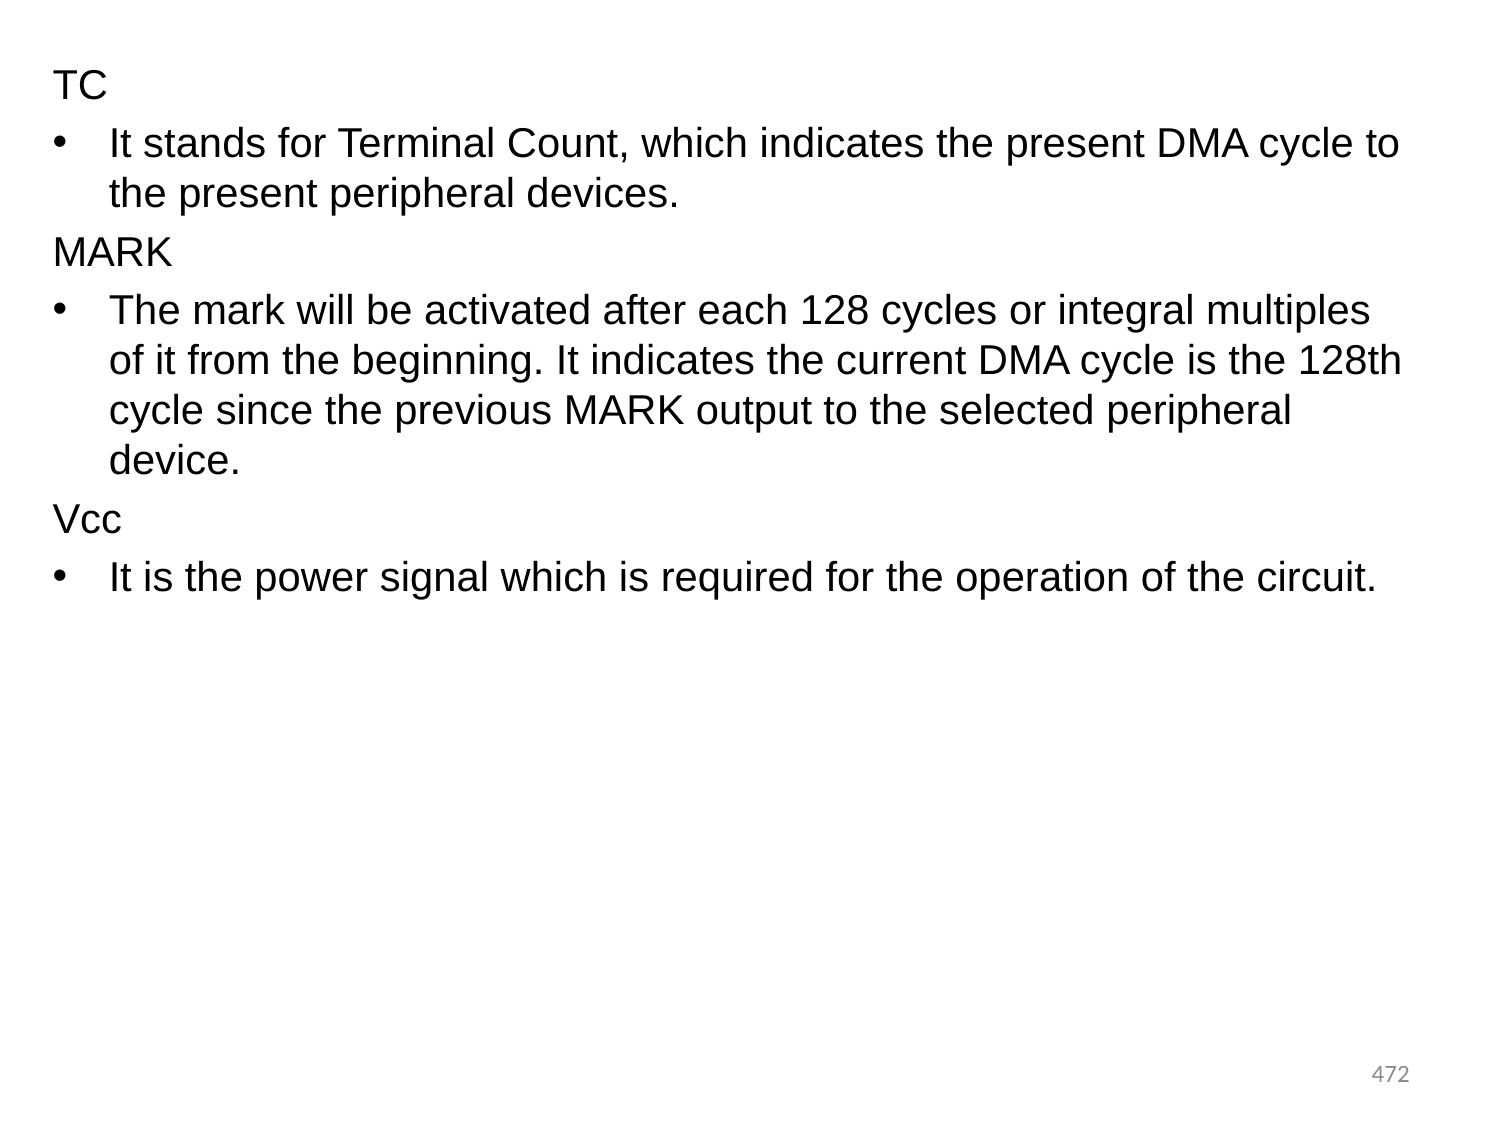

TC
It stands for Terminal Count, which indicates the present DMA cycle to the present peripheral devices.
MARK
The mark will be activated after each 128 cycles or integral multiples of it from the beginning. It indicates the current DMA cycle is the 128th cycle since the previous MARK output to the selected peripheral device.
Vcc
It is the power signal which is required for the operation of the circuit.

472